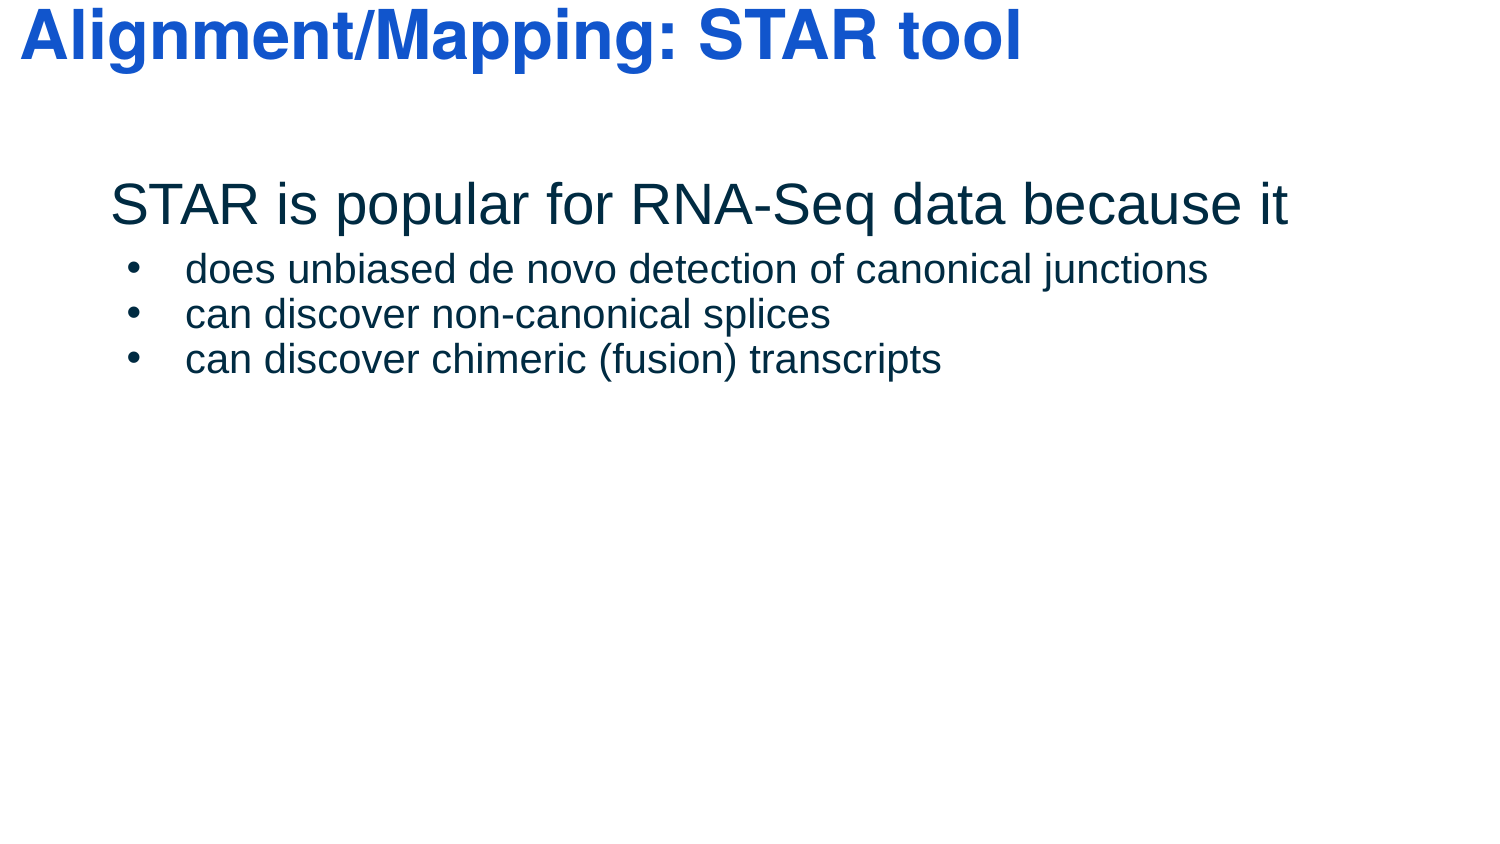

# Alignment/Mapping: STAR tool
STAR is popular for RNA-Seq data because it
does unbiased de novo detection of canonical junctions
can discover non-canonical splices
can discover chimeric (fusion) transcripts